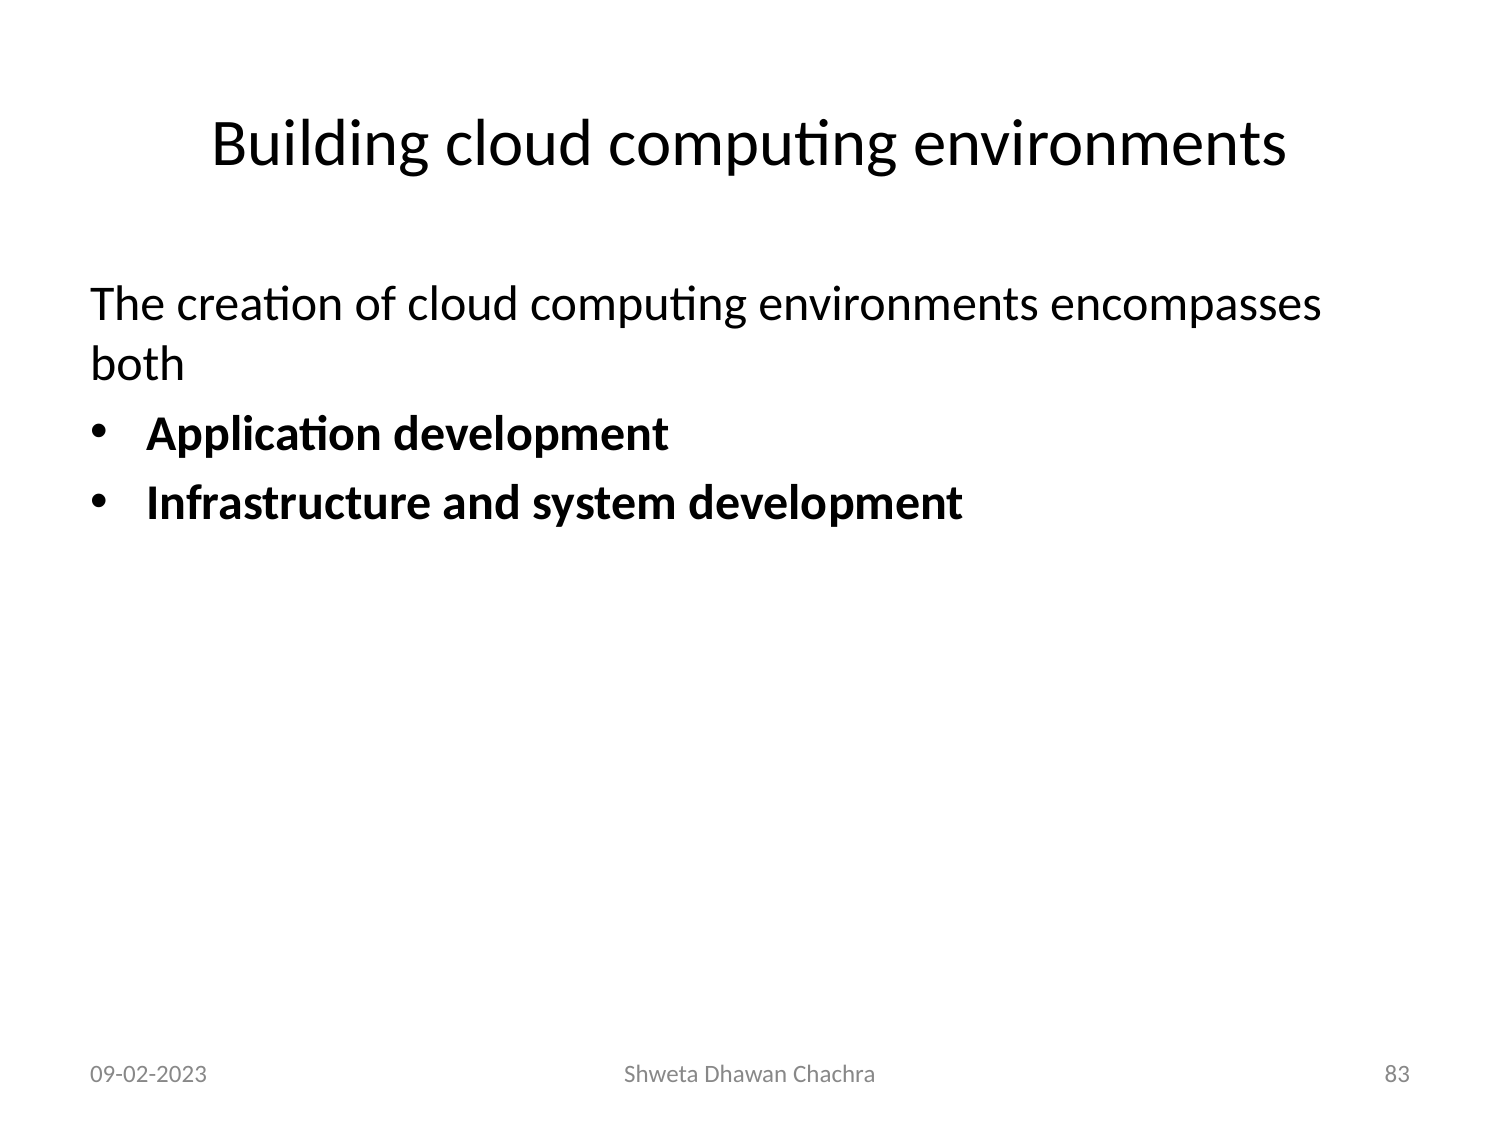

# Building cloud computing environments
The creation of cloud computing environments encompasses both
Application development
Infrastructure and system development
09-02-2023
Shweta Dhawan Chachra
83